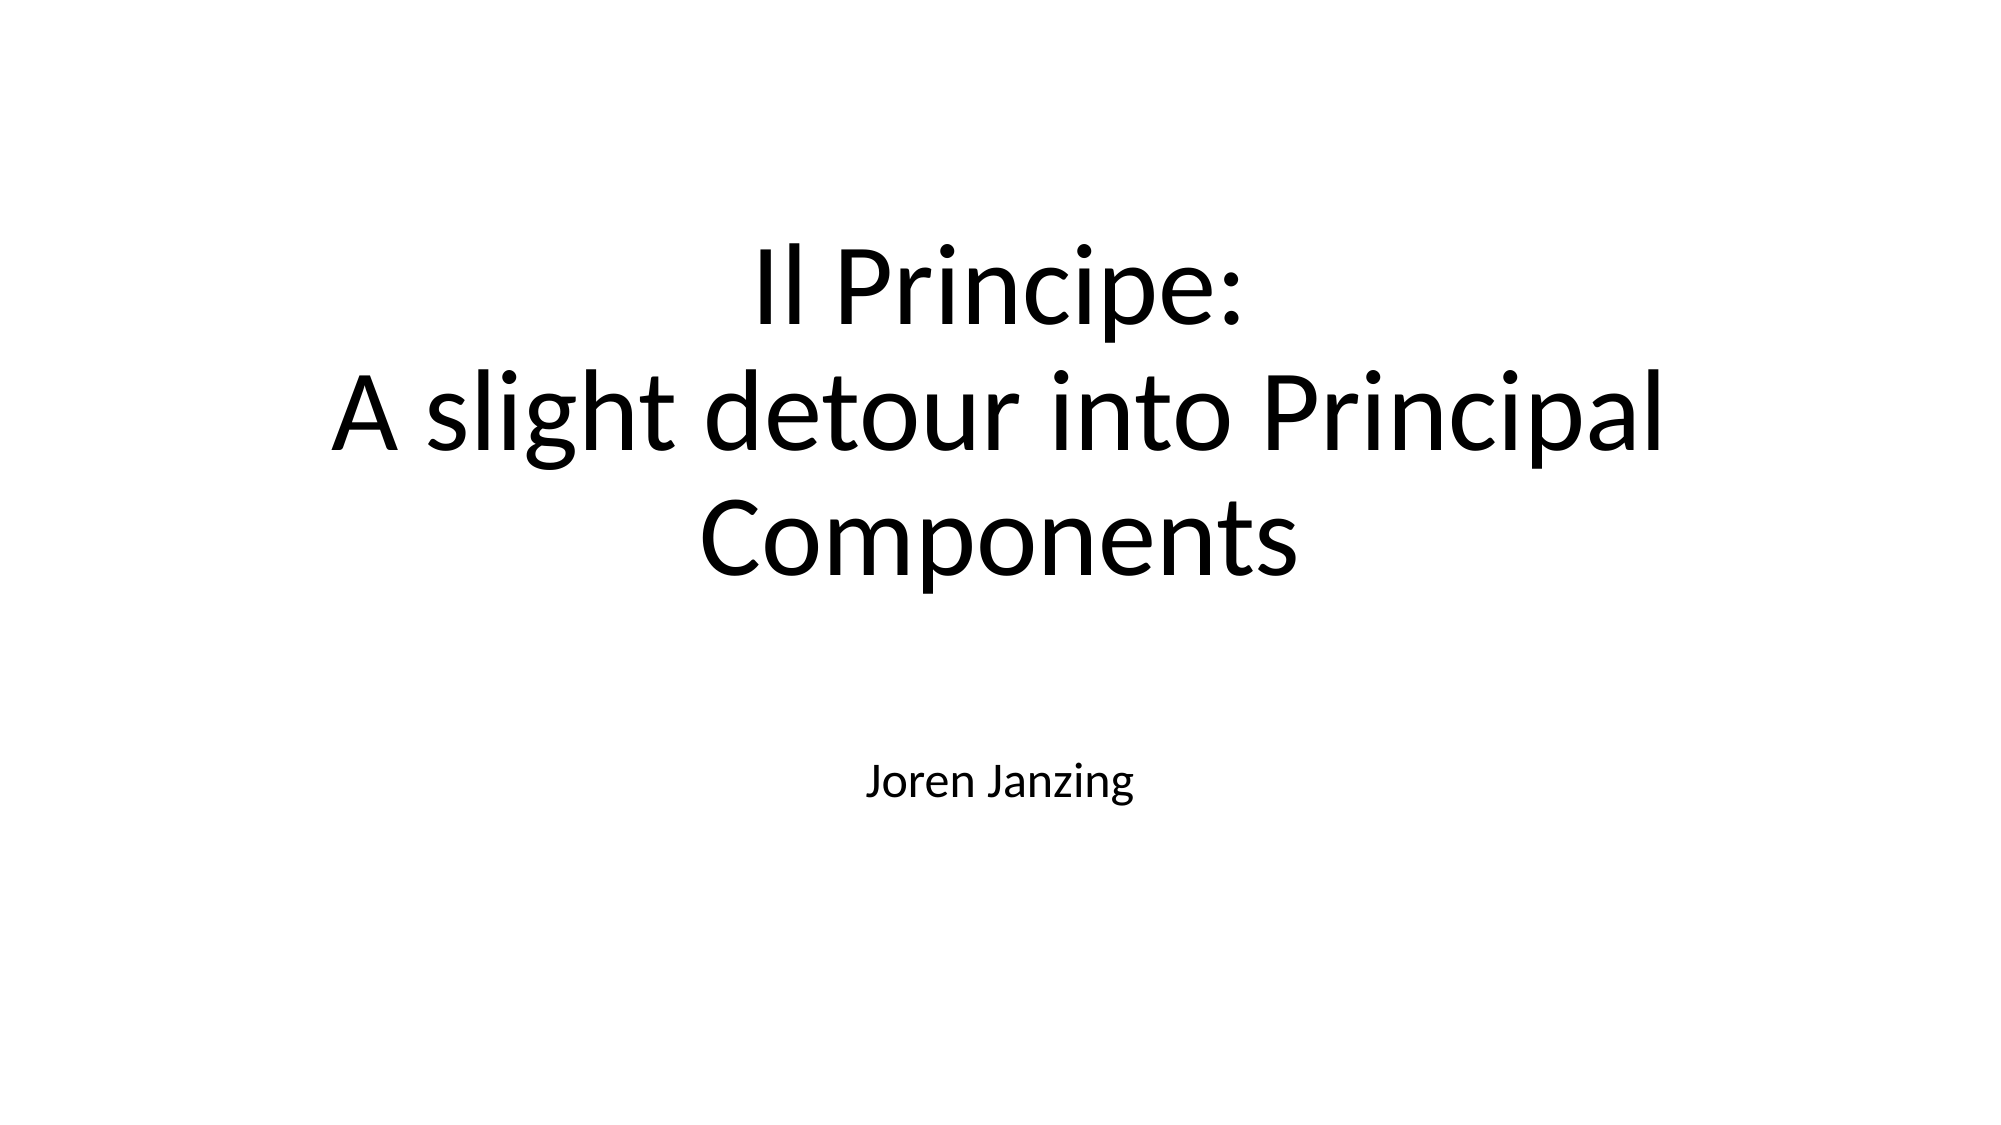

# Il Principe: A slight detour into Principal Components
Joren Janzing